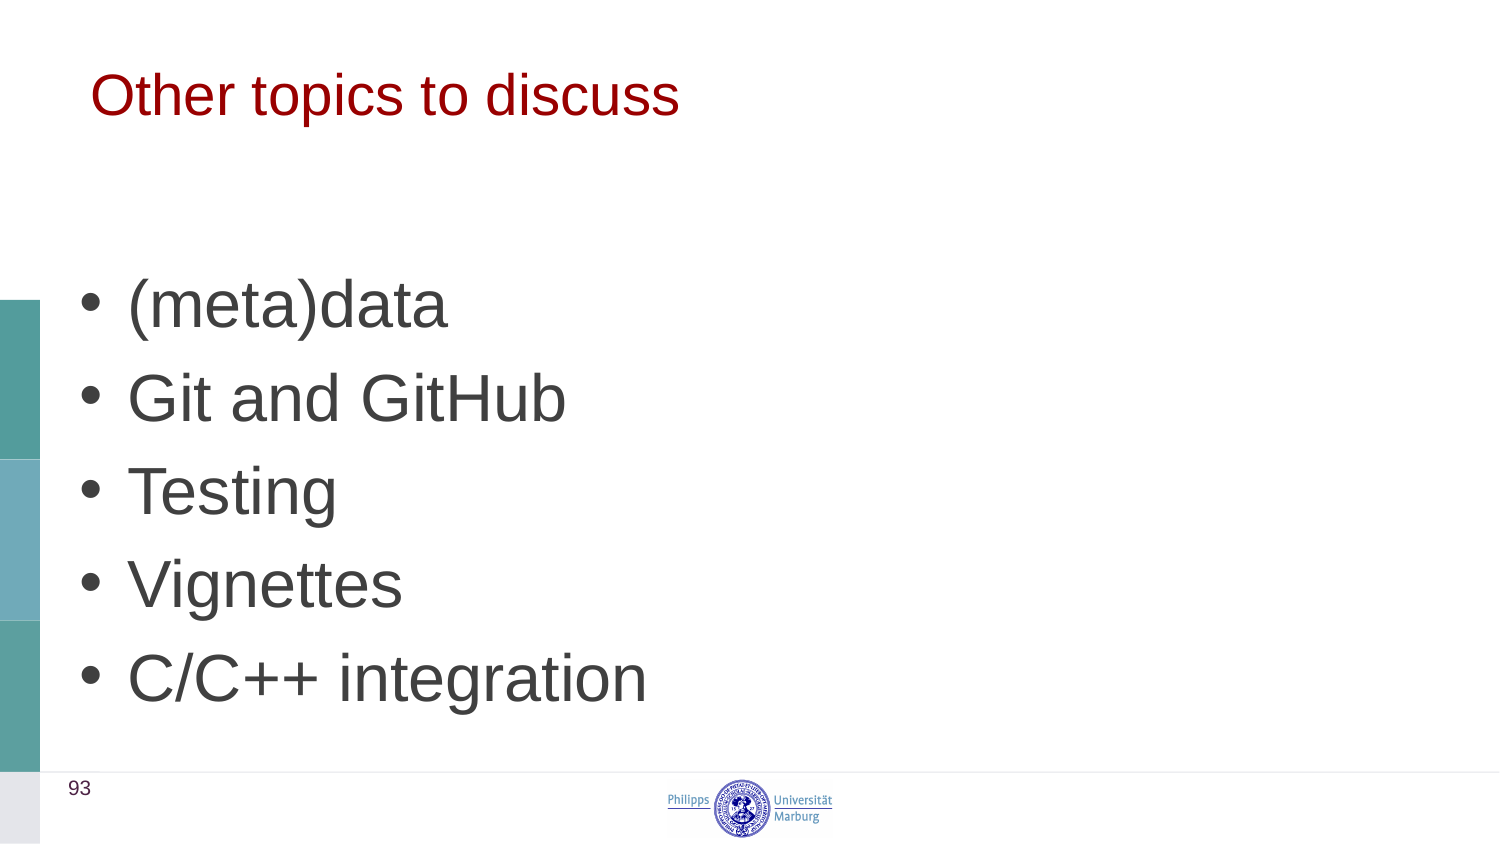

# Other topics to discuss
(meta)data
Git and GitHub
Testing
Vignettes
C/C++ integration
93